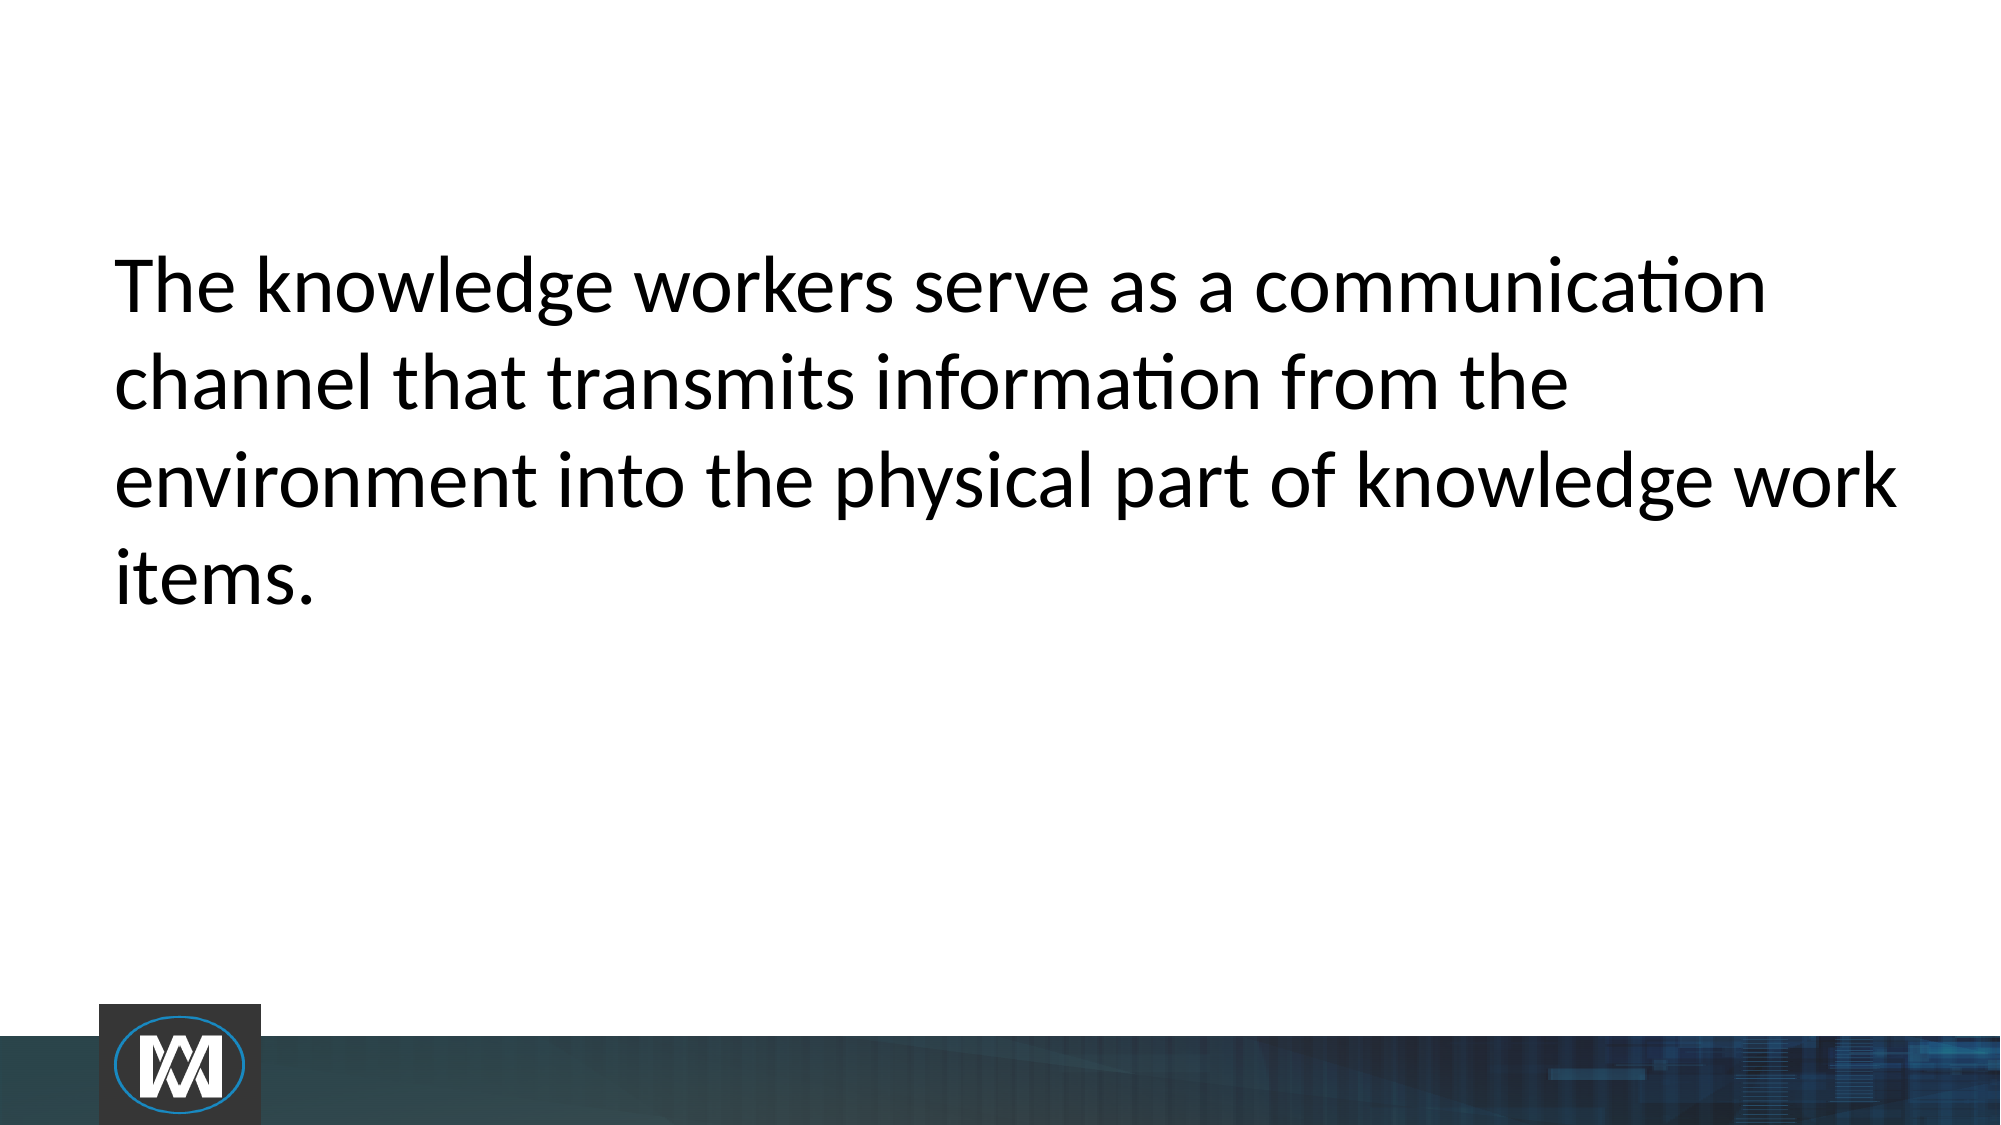

The knowledge workers serve as a communication channel that transmits information from the environment into the physical part of knowledge work items.